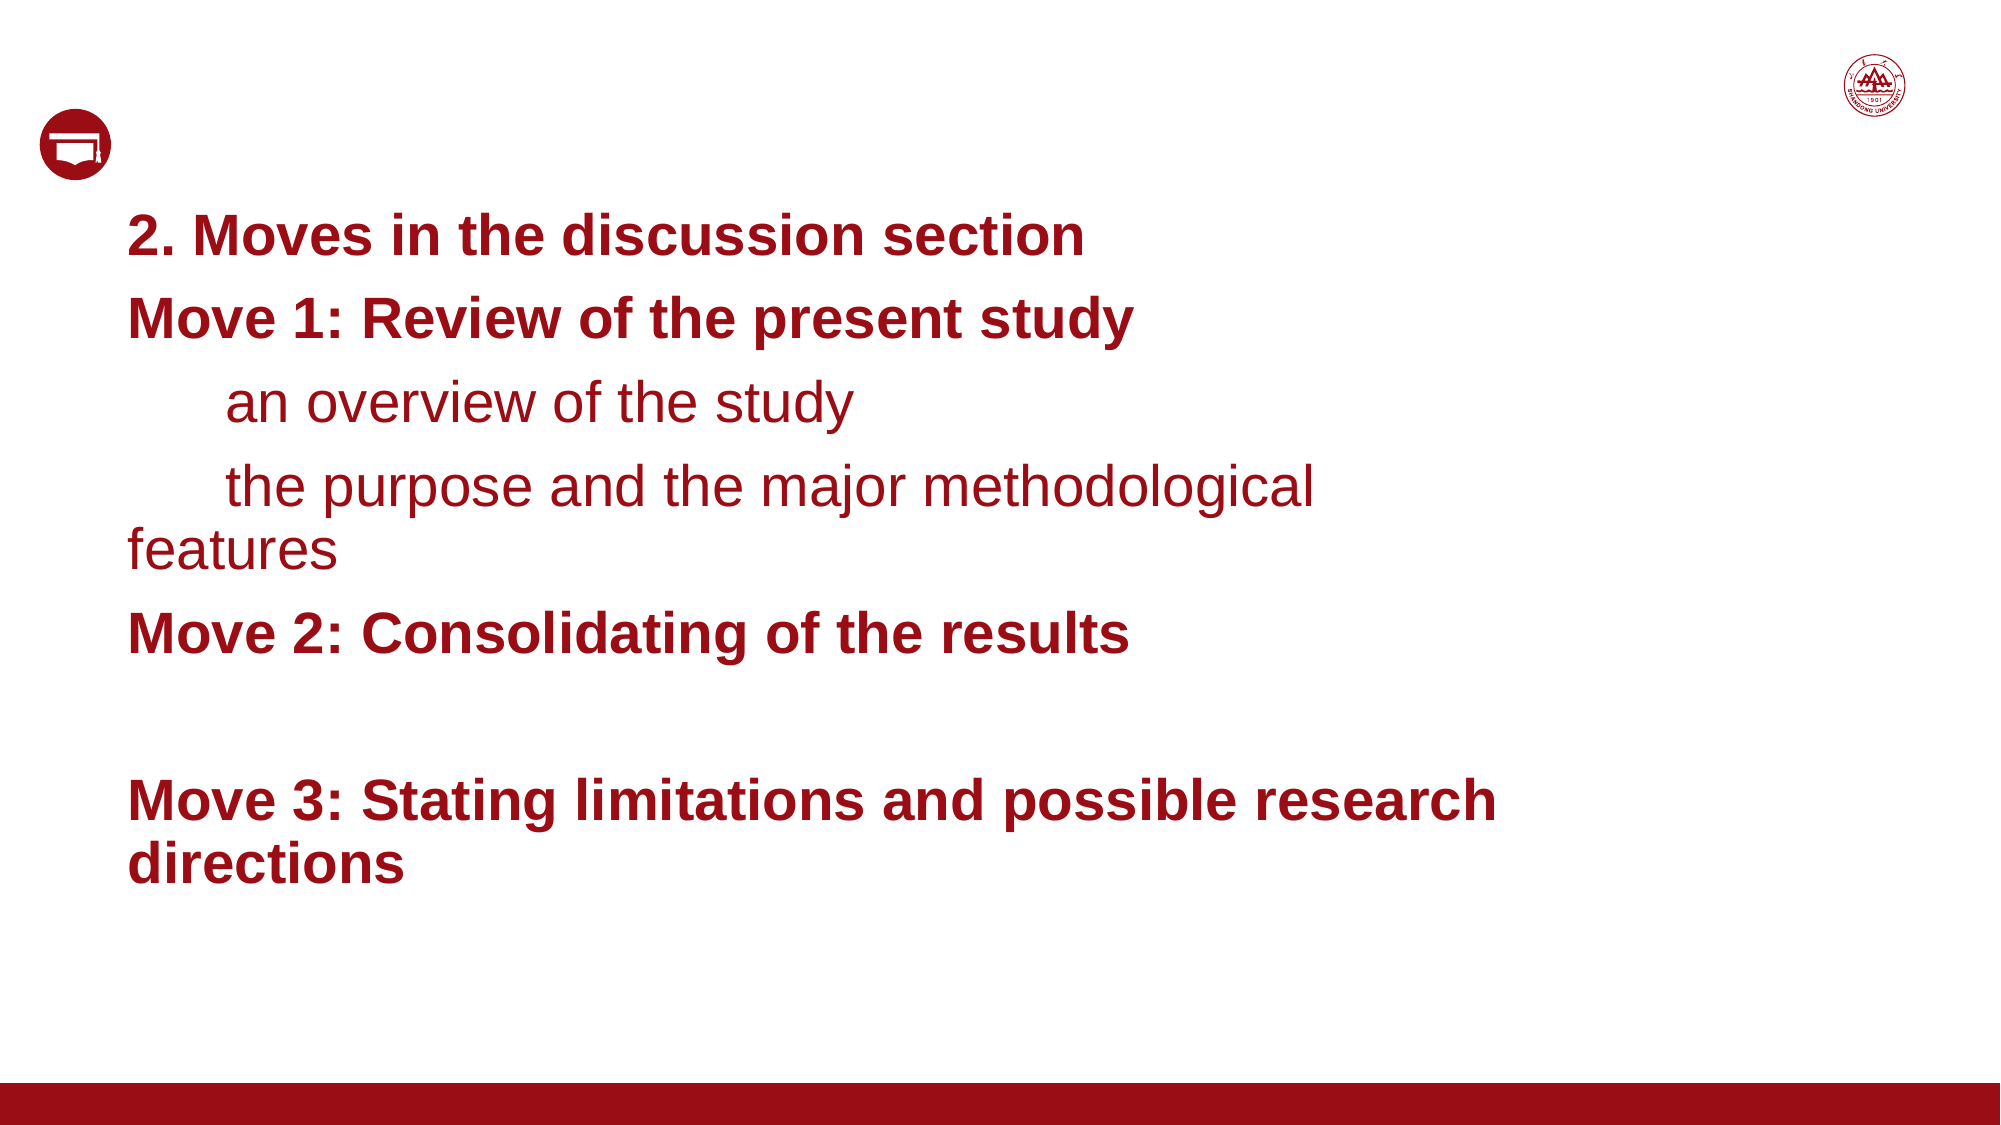

2. Moves in the discussion section
Move 1: Review of the present study
      an overview of the study
      the purpose and the major methodological features
Move 2: Consolidating of the results

Move 3: Stating limitations and possible research directions